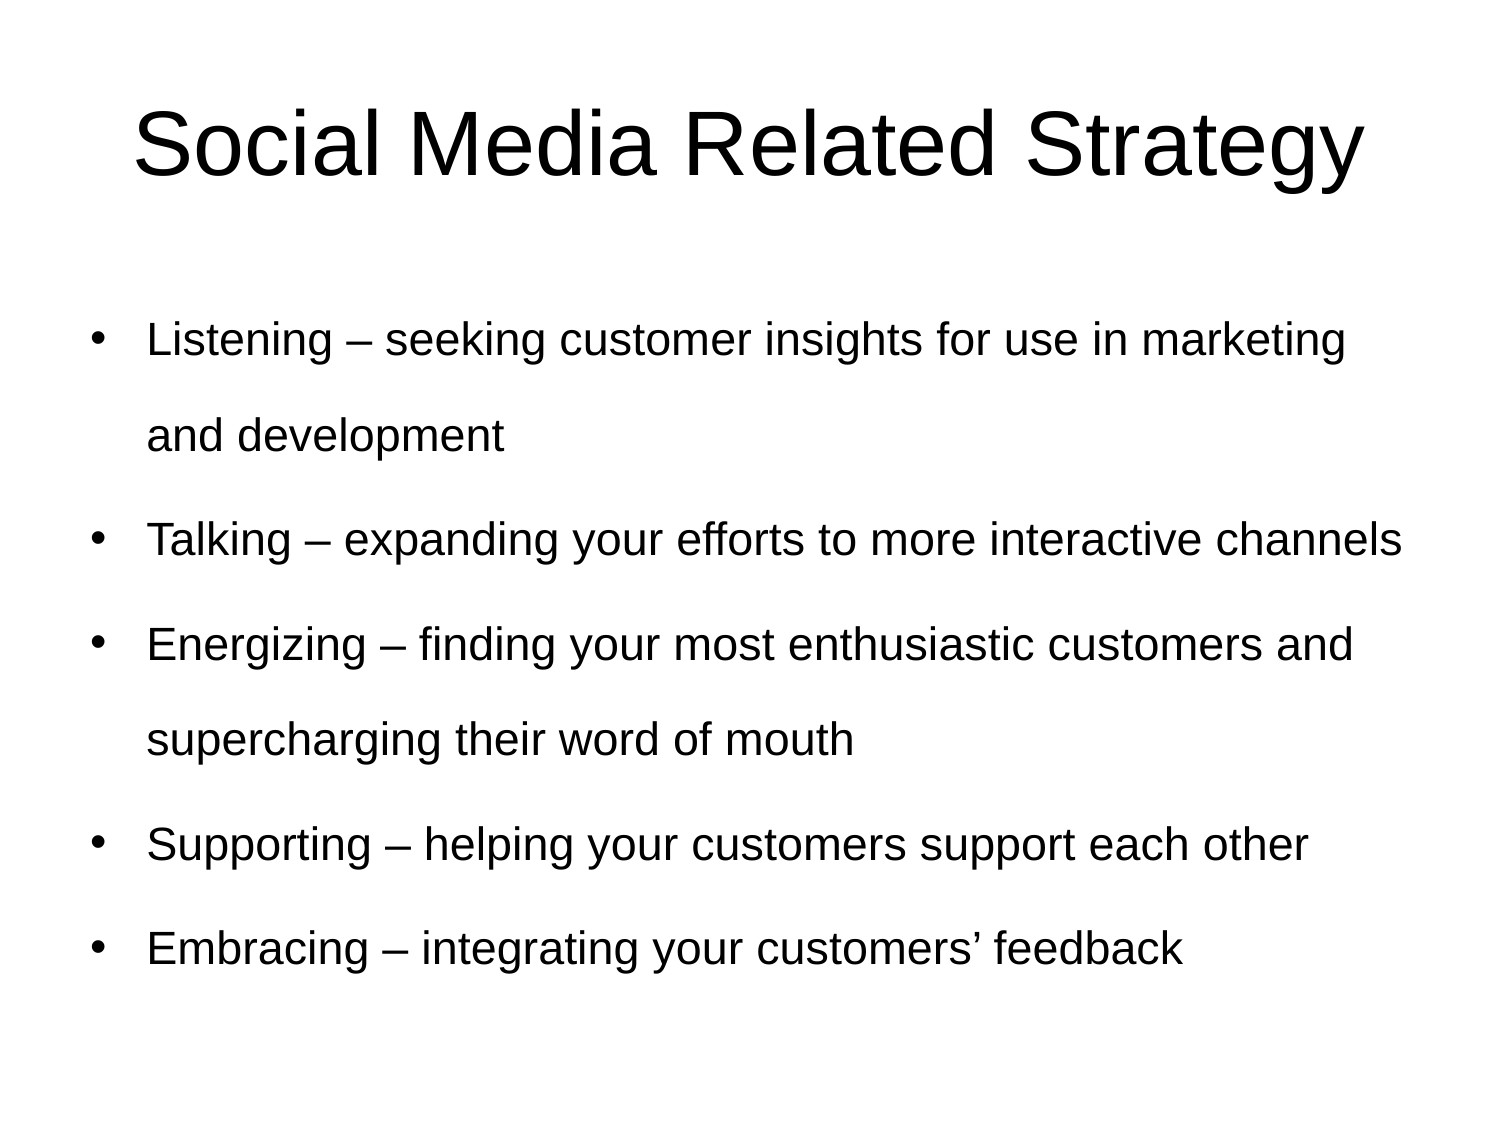

# Social Media Related Strategy
Listening – seeking customer insights for use in marketing and development
Talking – expanding your efforts to more interactive channels
Energizing – finding your most enthusiastic customers and supercharging their word of mouth
Supporting – helping your customers support each other
Embracing – integrating your customers’ feedback